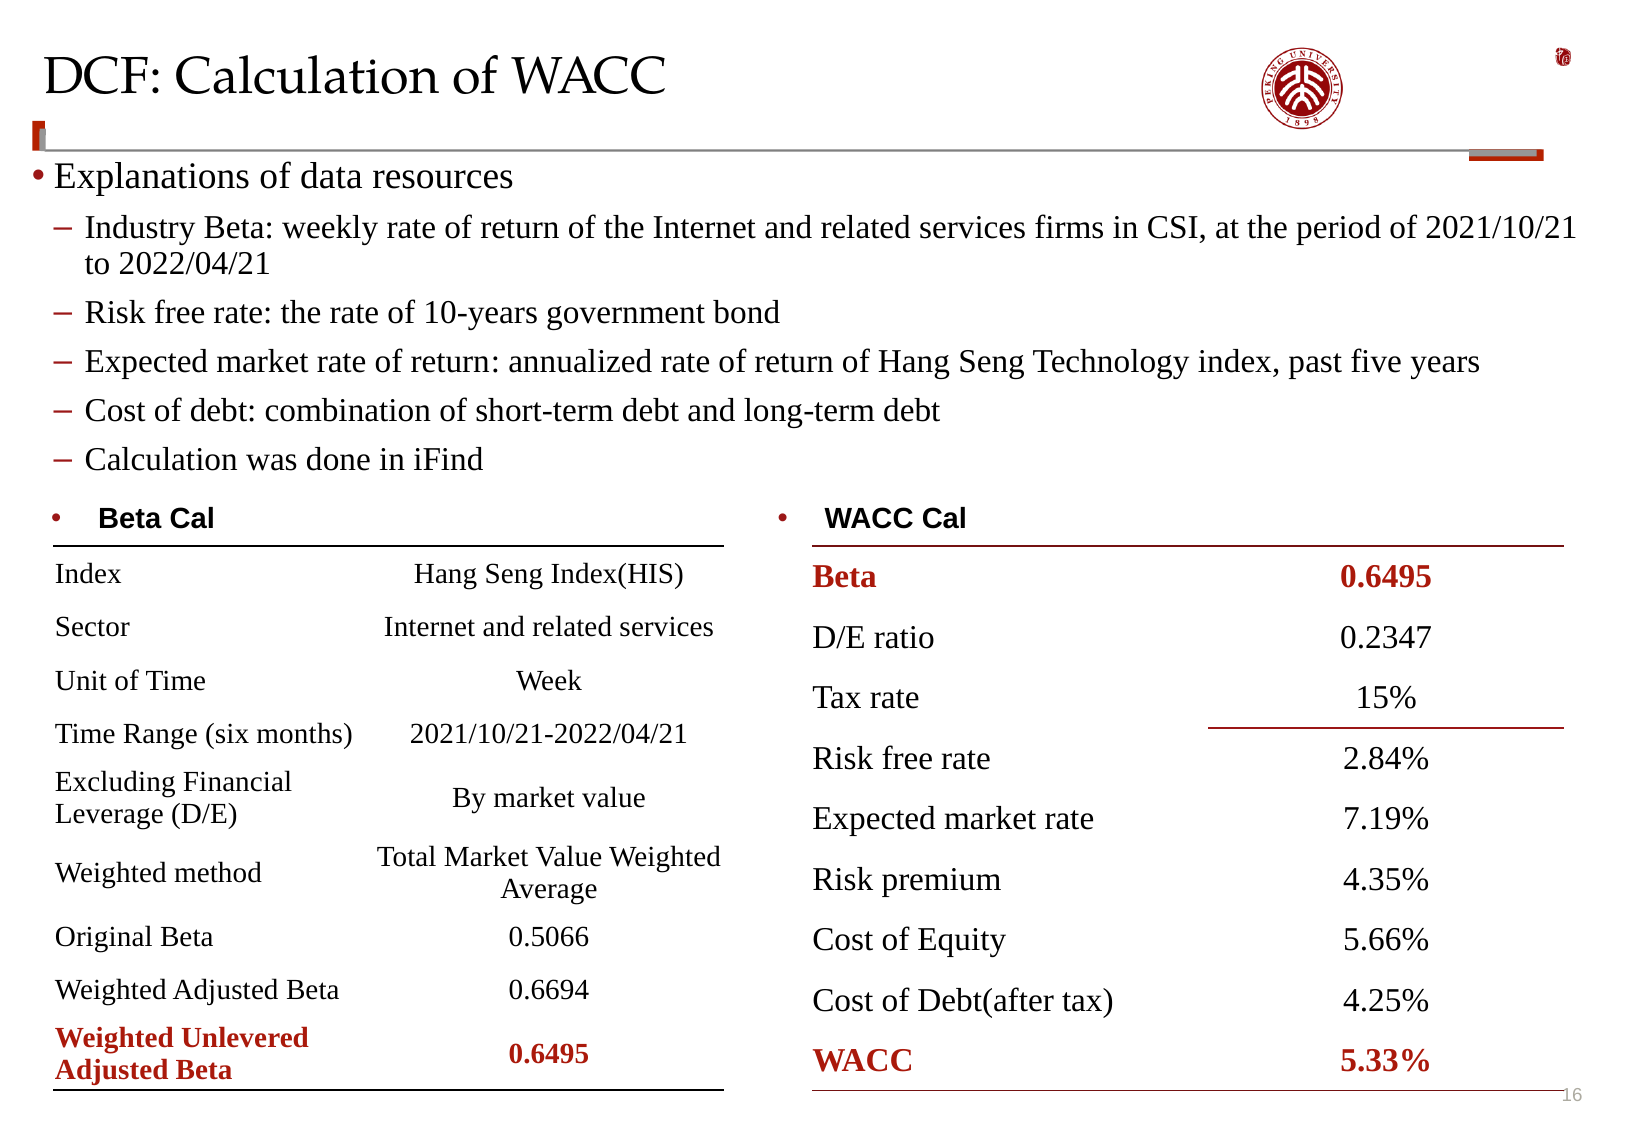

# DCF: Calculation of WACC
Explanations of data resources
Industry Beta: weekly rate of return of the Internet and related services firms in CSI, at the period of 2021/10/21 to 2022/04/21
Risk free rate: the rate of 10-years government bond
Expected market rate of return: annualized rate of return of Hang Seng Technology index, past five years
Cost of debt: combination of short-term debt and long-term debt
Calculation was done in iFind
Beta Cal
WACC Cal
| Index | Hang Seng Index(HIS) |
| --- | --- |
| Sector | Internet and related services |
| Unit of Time | Week |
| Time Range (six months) | 2021/10/21-2022/04/21 |
| Excluding Financial Leverage (D/E) | By market value |
| Weighted method | Total Market Value Weighted Average |
| Original Beta | 0.5066 |
| Weighted Adjusted Beta | 0.6694 |
| Weighted Unlevered Adjusted Beta | 0.6495 |
| Beta | 0.6495 |
| --- | --- |
| D/E ratio | 0.2347 |
| Tax rate | 15% |
| Risk free rate | 2.84% |
| Expected market rate | 7.19% |
| Risk premium | 4.35% |
| Cost of Equity | 5.66% |
| Cost of Debt(after tax) | 4.25% |
| WACC | 5.33% |